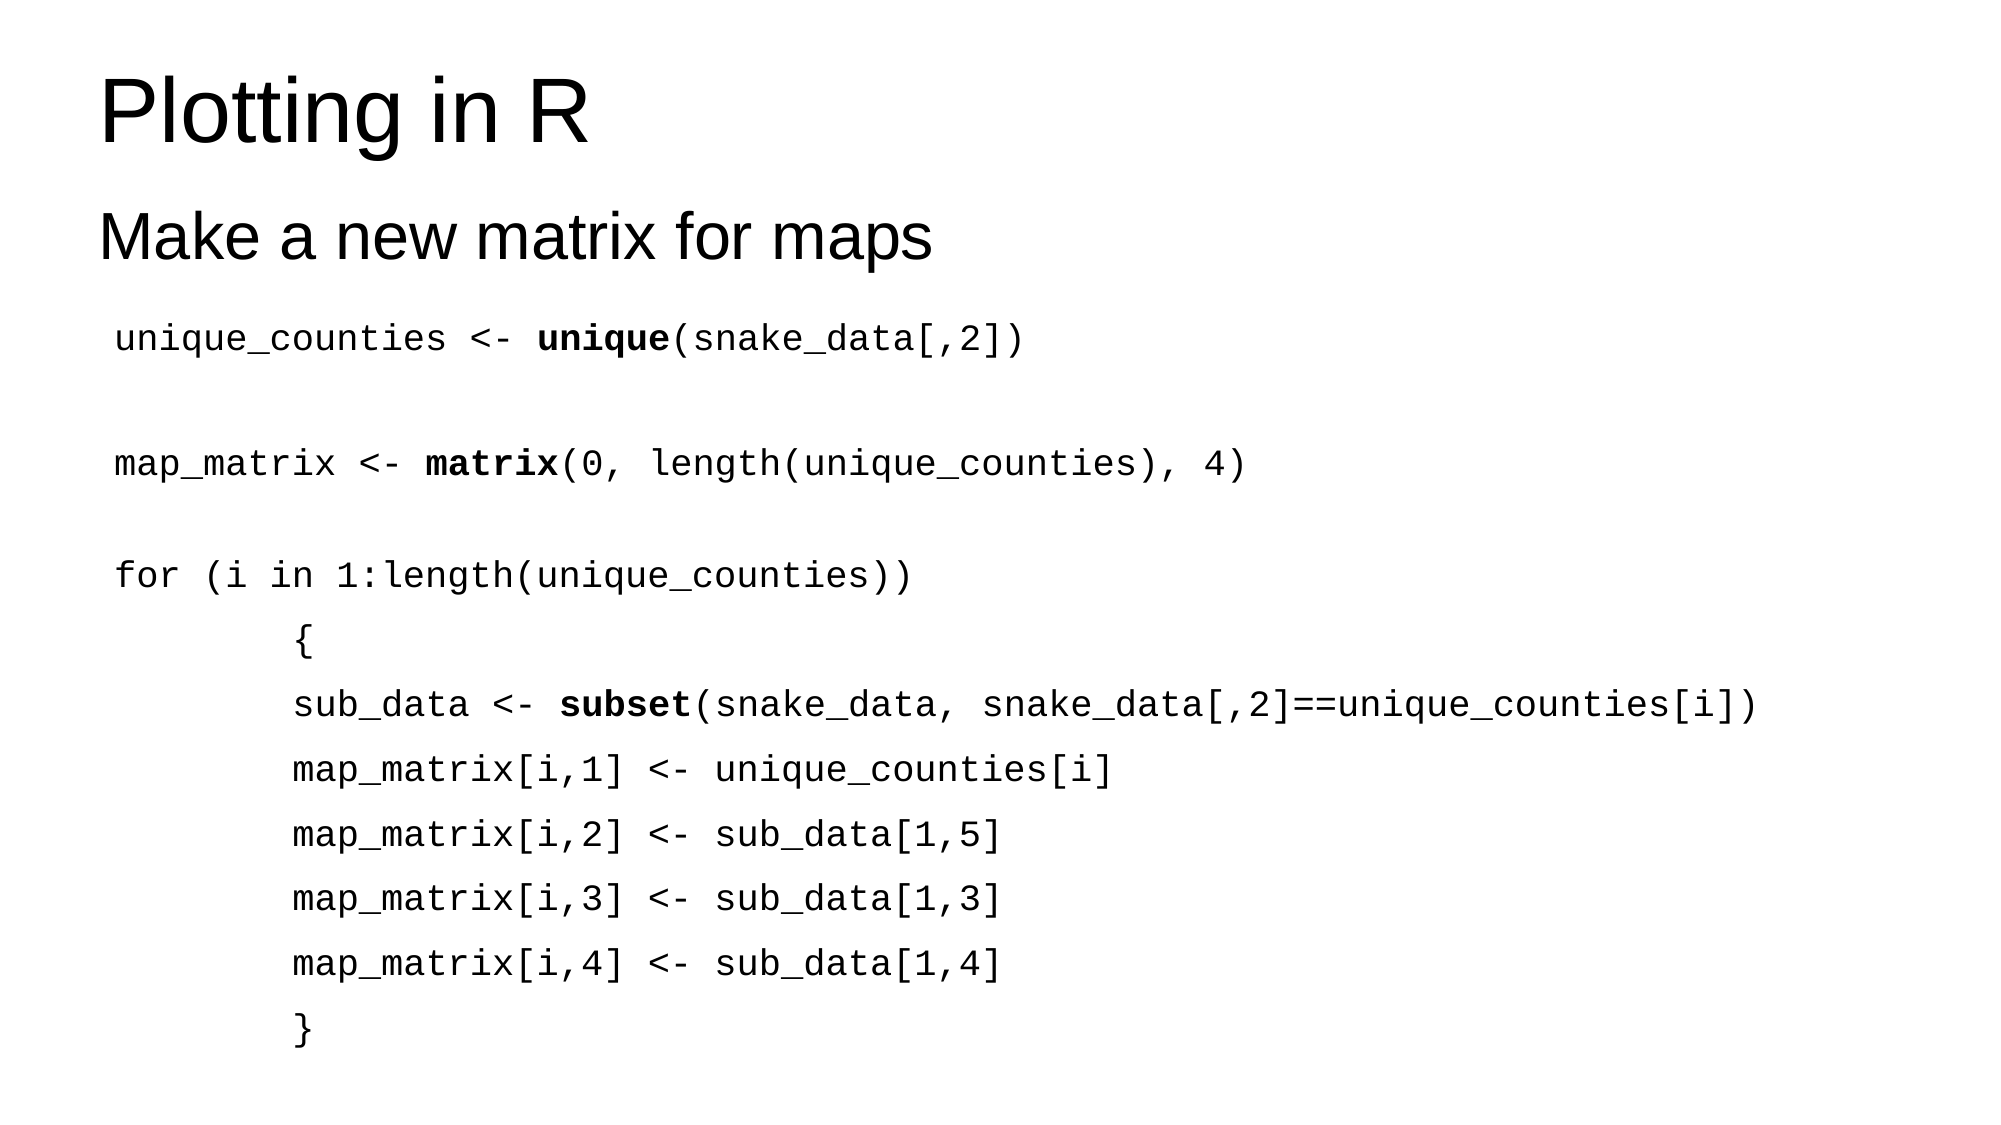

# Plotting in R
Make a new matrix for maps
unique_counties <- unique(snake_data[,2])

map_matrix <- matrix(0, length(unique_counties), 4)

for (i in 1:length(unique_counties))
        {
        sub_data <- subset(snake_data, snake_data[,2]==unique_counties[i])
        map_matrix[i,1] <- unique_counties[i]
        map_matrix[i,2] <- sub_data[1,5]
        map_matrix[i,3] <- sub_data[1,3]
        map_matrix[i,4] <- sub_data[1,4]
        }